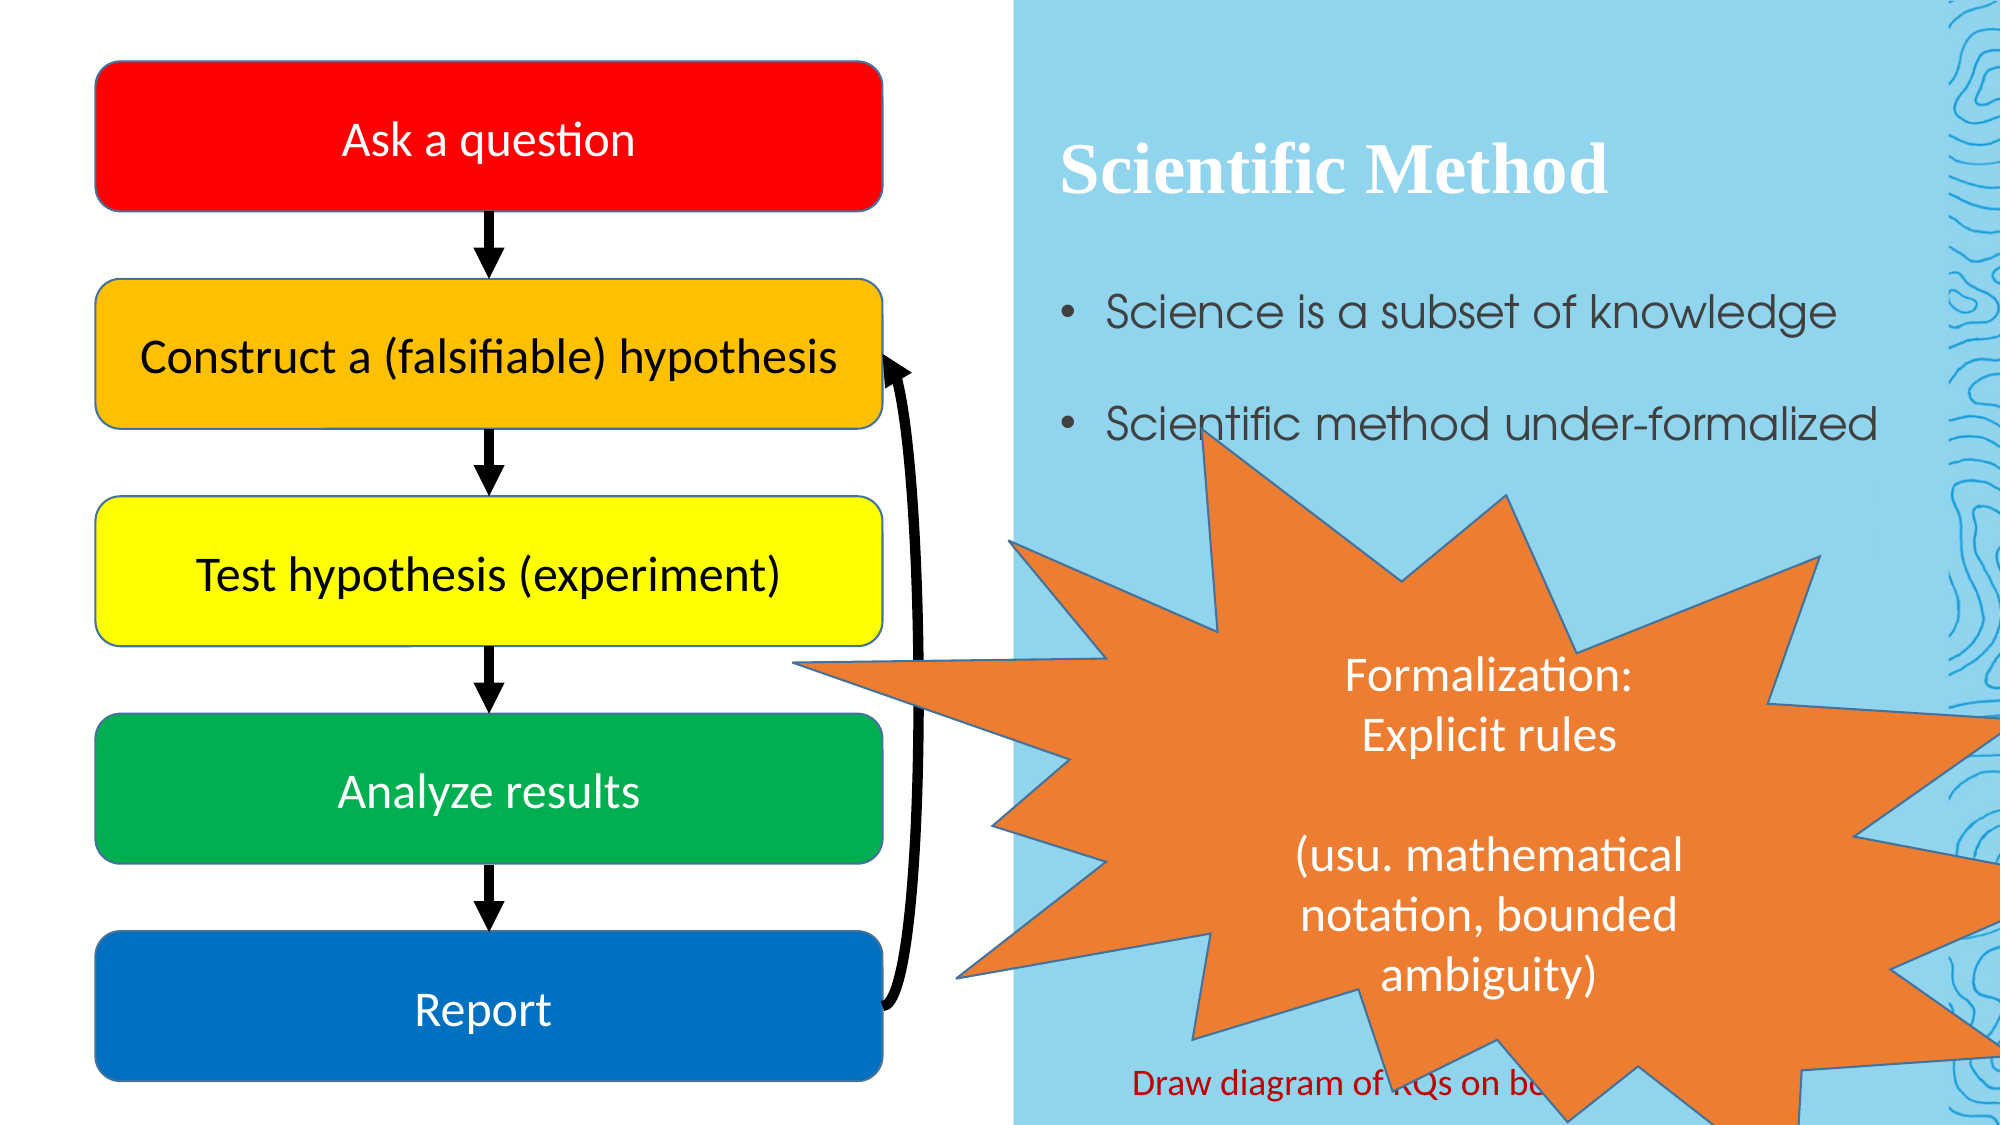

Ask a question
# Scientific Method
Science is a subset of knowledge
Scientific method under-formalized
Construct a (falsifiable) hypothesis
Formalization:
Explicit rules

(usu. mathematical notation, bounded ambiguity)
Test hypothesis (experiment)
Analyze results
Report
Draw diagram of RQs on board